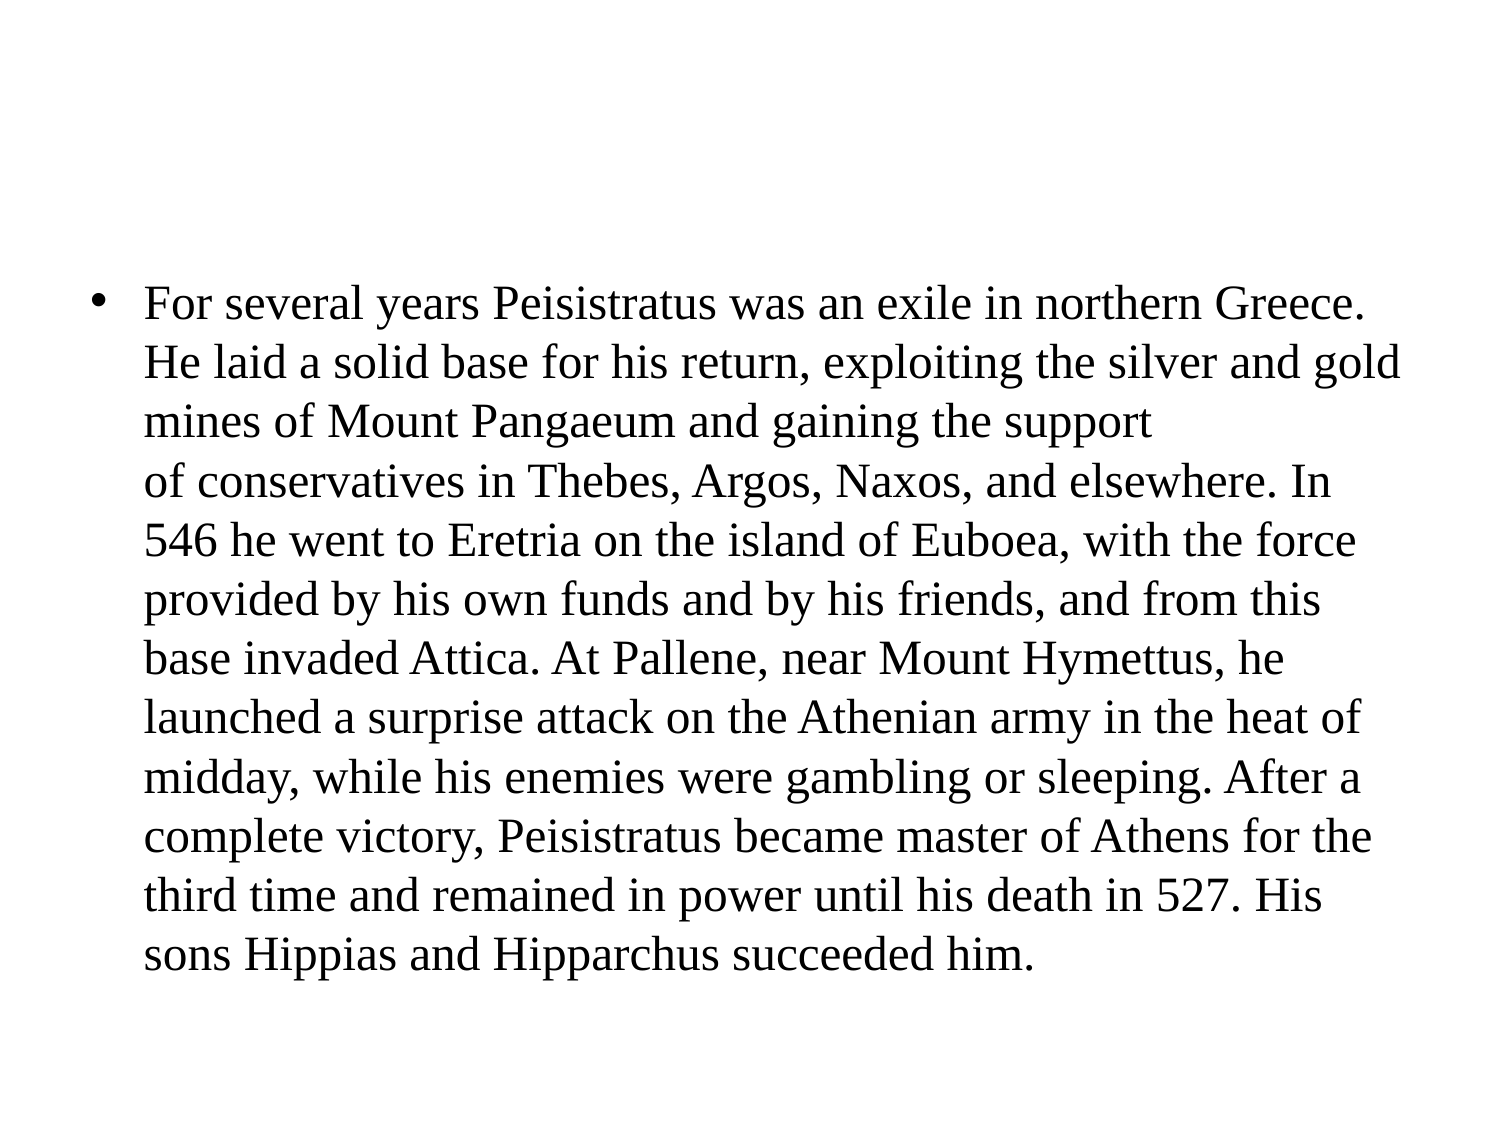

#
For several years Peisistratus was an exile in northern Greece. He laid a solid base for his return, exploiting the silver and gold mines of Mount Pangaeum and gaining the support of conservatives in Thebes, Argos, Naxos, and elsewhere. In 546 he went to Eretria on the island of Euboea, with the force provided by his own funds and by his friends, and from this base invaded Attica. At Pallene, near Mount Hymettus, he launched a surprise attack on the Athenian army in the heat of midday, while his enemies were gambling or sleeping. After a complete victory, Peisistratus became master of Athens for the third time and remained in power until his death in 527. His sons Hippias and Hipparchus succeeded him.